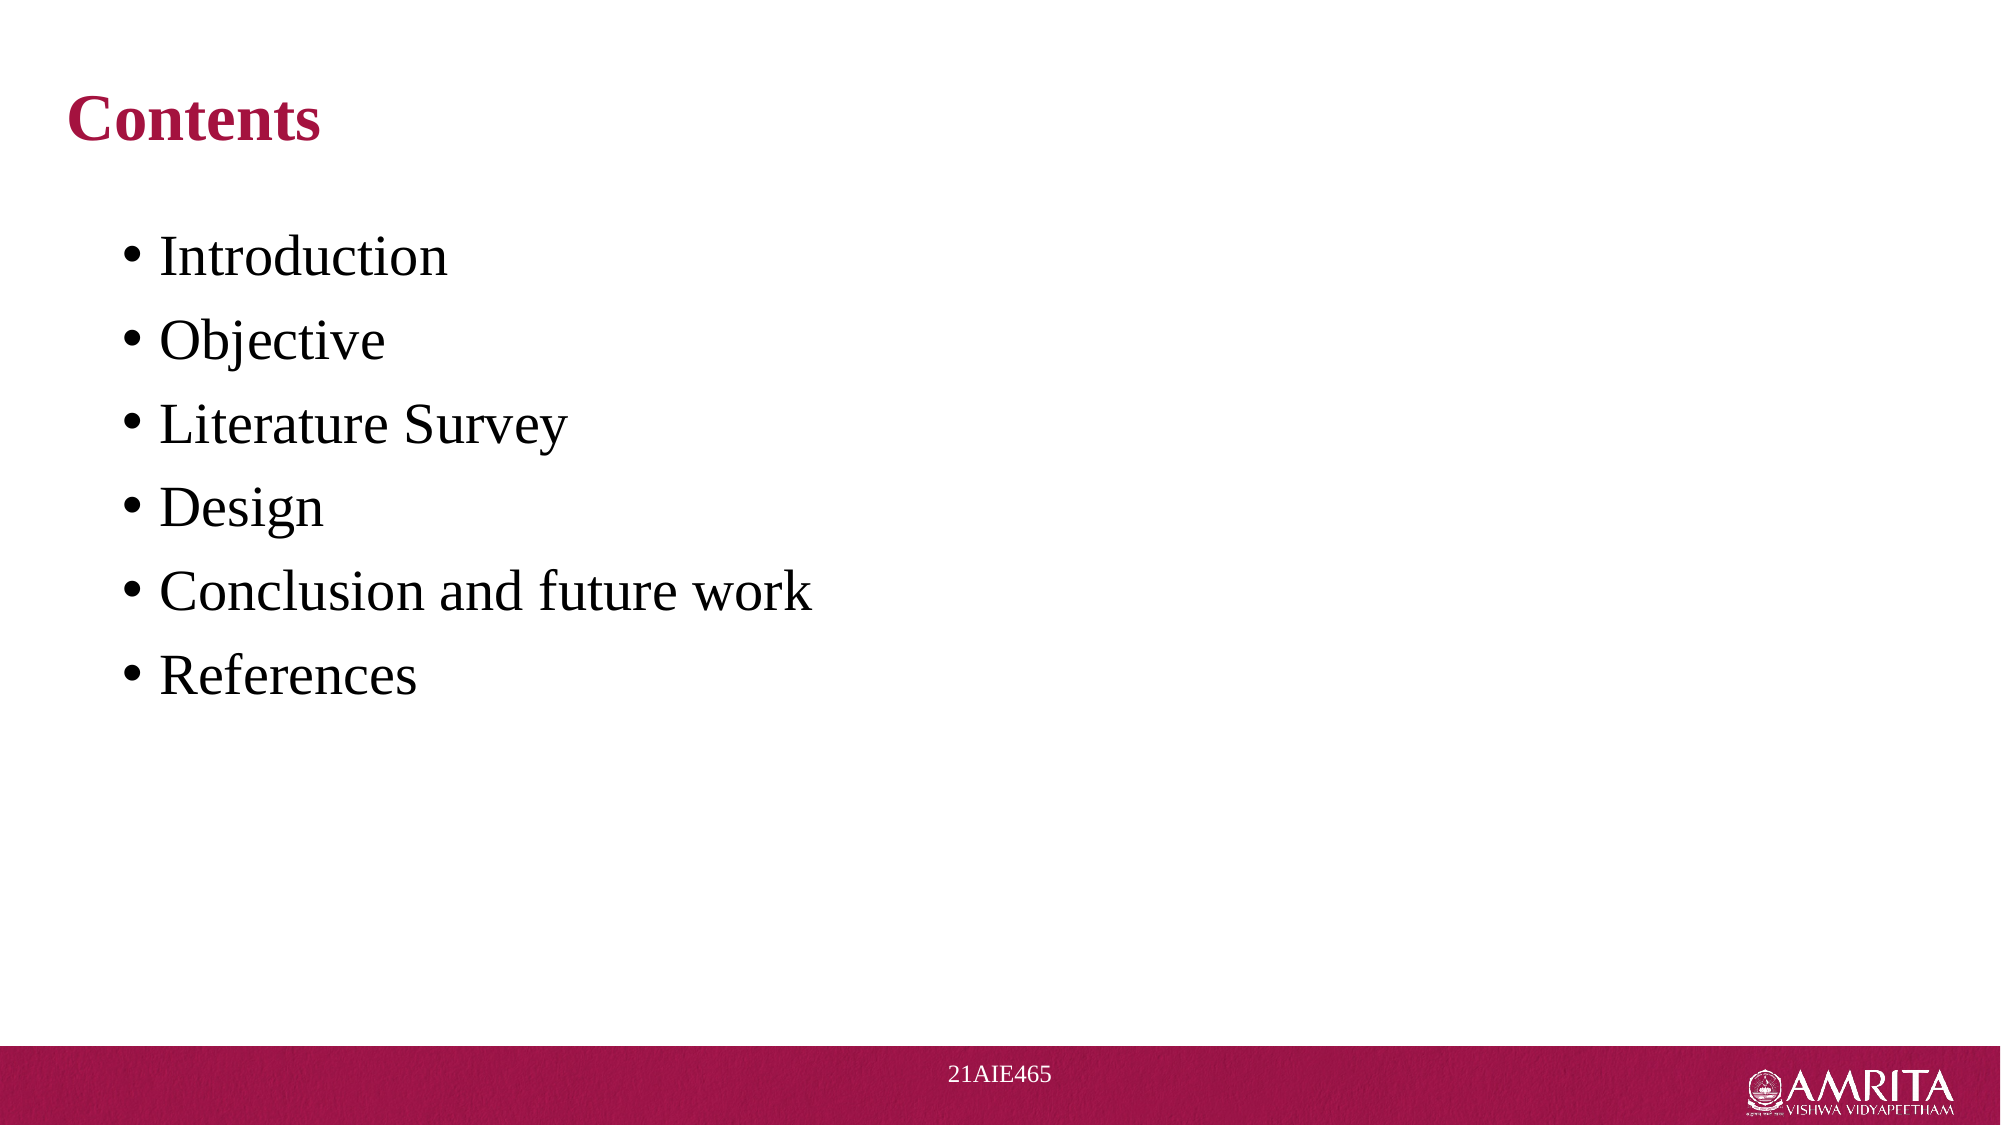

# Contents
Introduction
Objective
Literature Survey
Design
Conclusion and future work
References

21AIE465